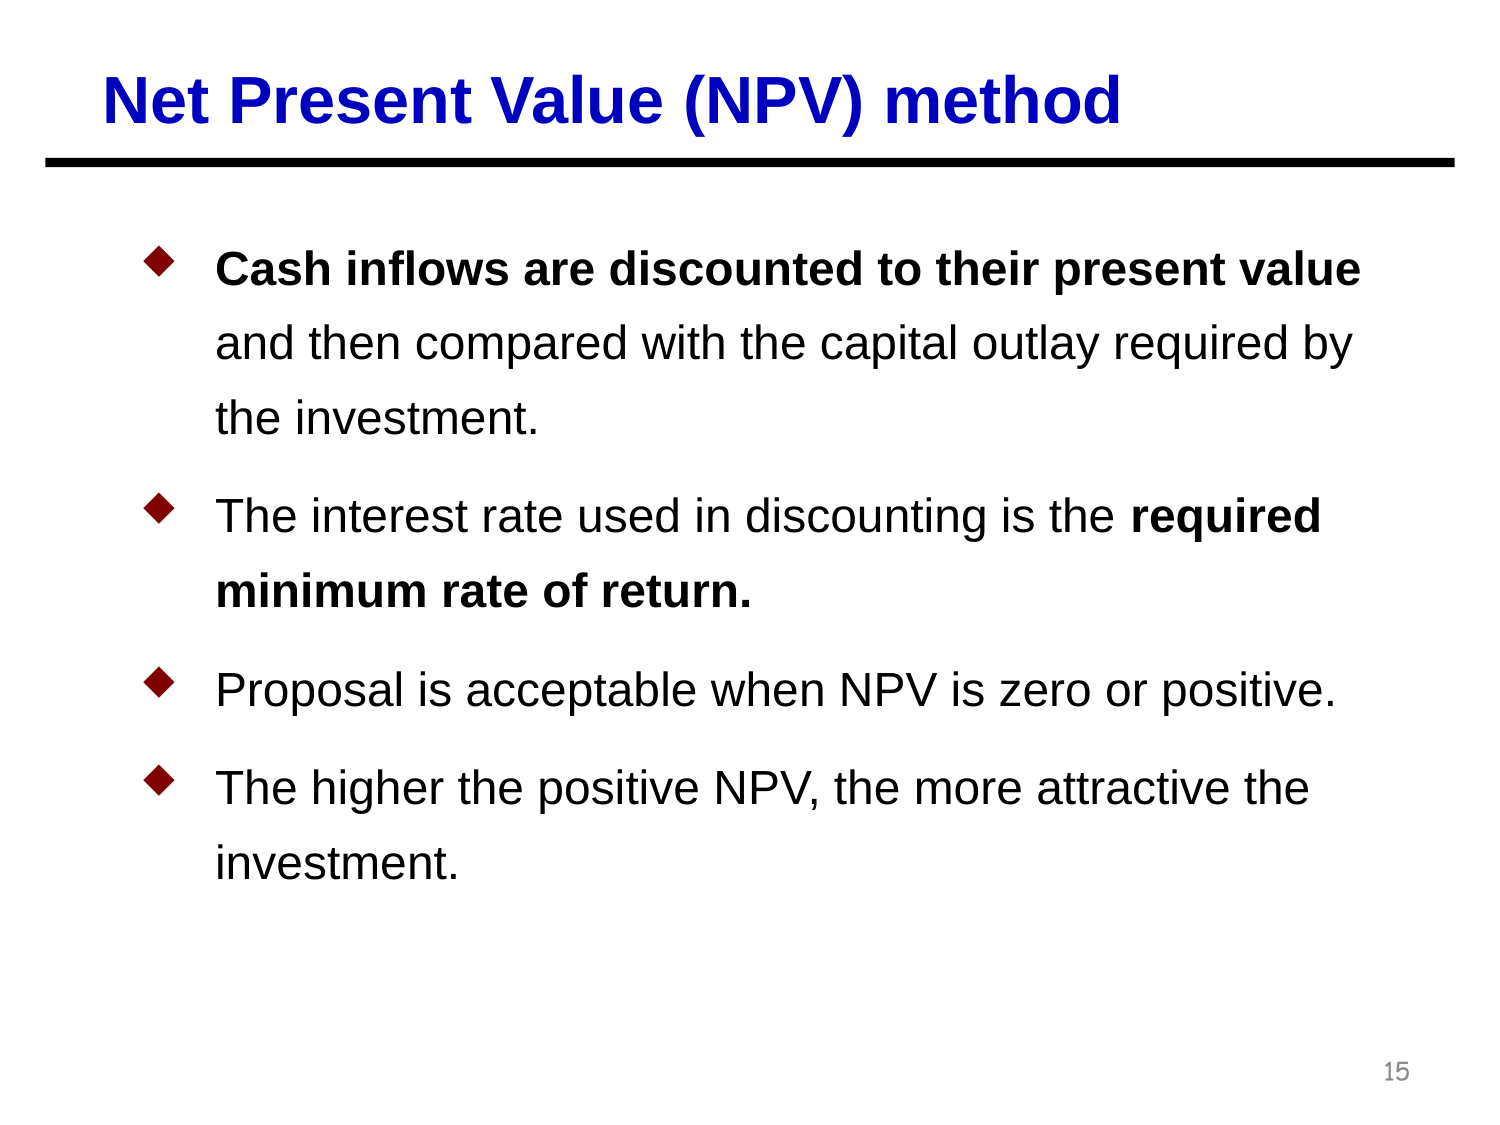

Net Present Value (NPV) method

Cash inflows are discounted to their present value and then compared with the capital outlay required by the investment.
The interest rate used in discounting is the required minimum rate of return.
Proposal is acceptable when NPV is zero or positive.
The higher the positive NPV, the more attractive the investment.
15